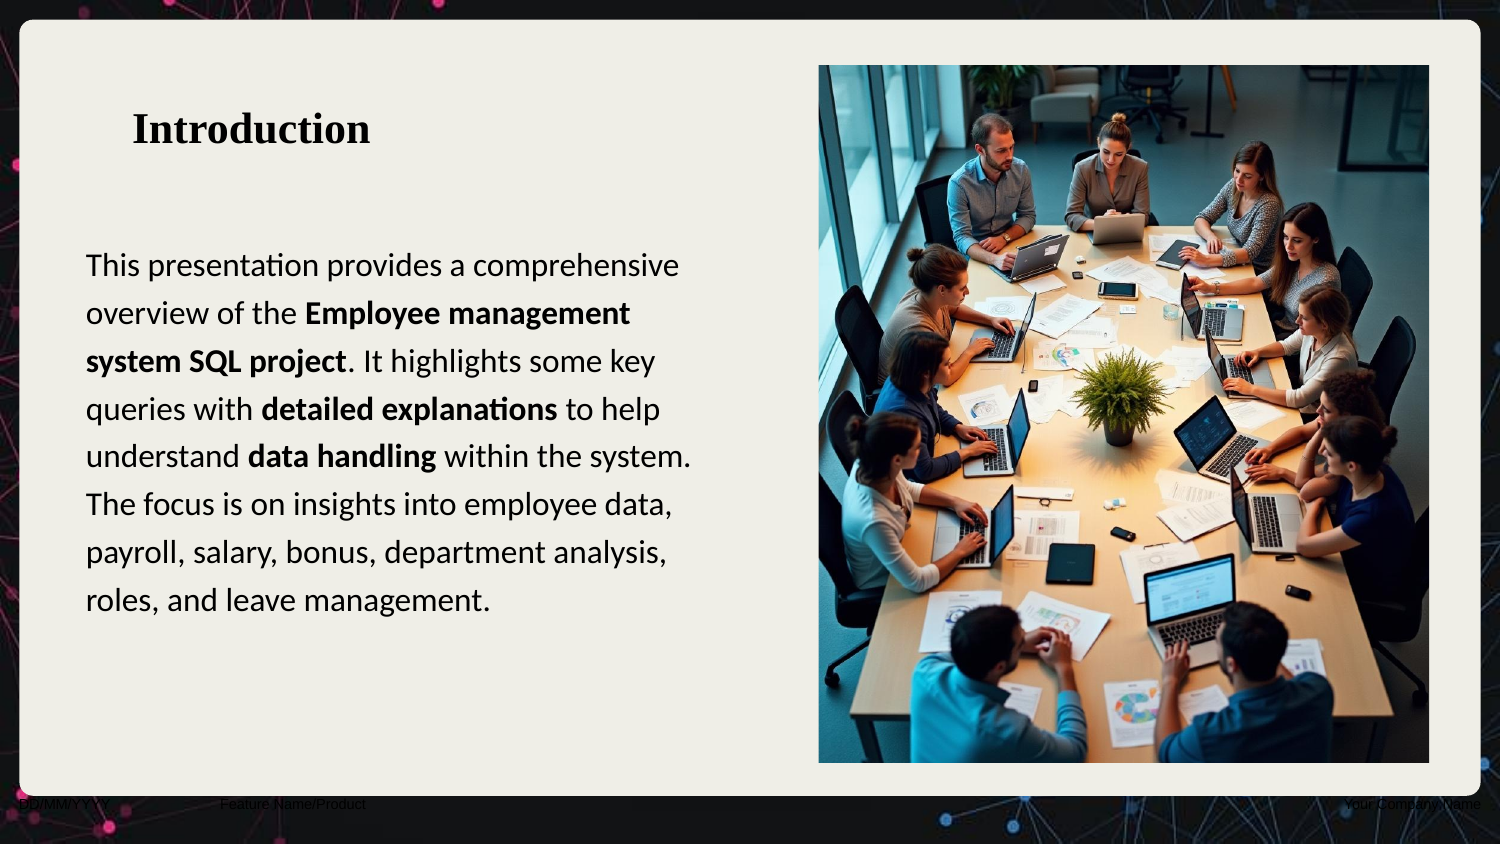

# Introduction
This presentation provides a comprehensive overview of the Employee management system SQL project. It highlights some key queries with detailed explanations to help understand data handling within the system. The focus is on insights into employee data, payroll, salary, bonus, department analysis, roles, and leave management.
DD/MM/YYYY
Feature Name/Product
Your Company Name